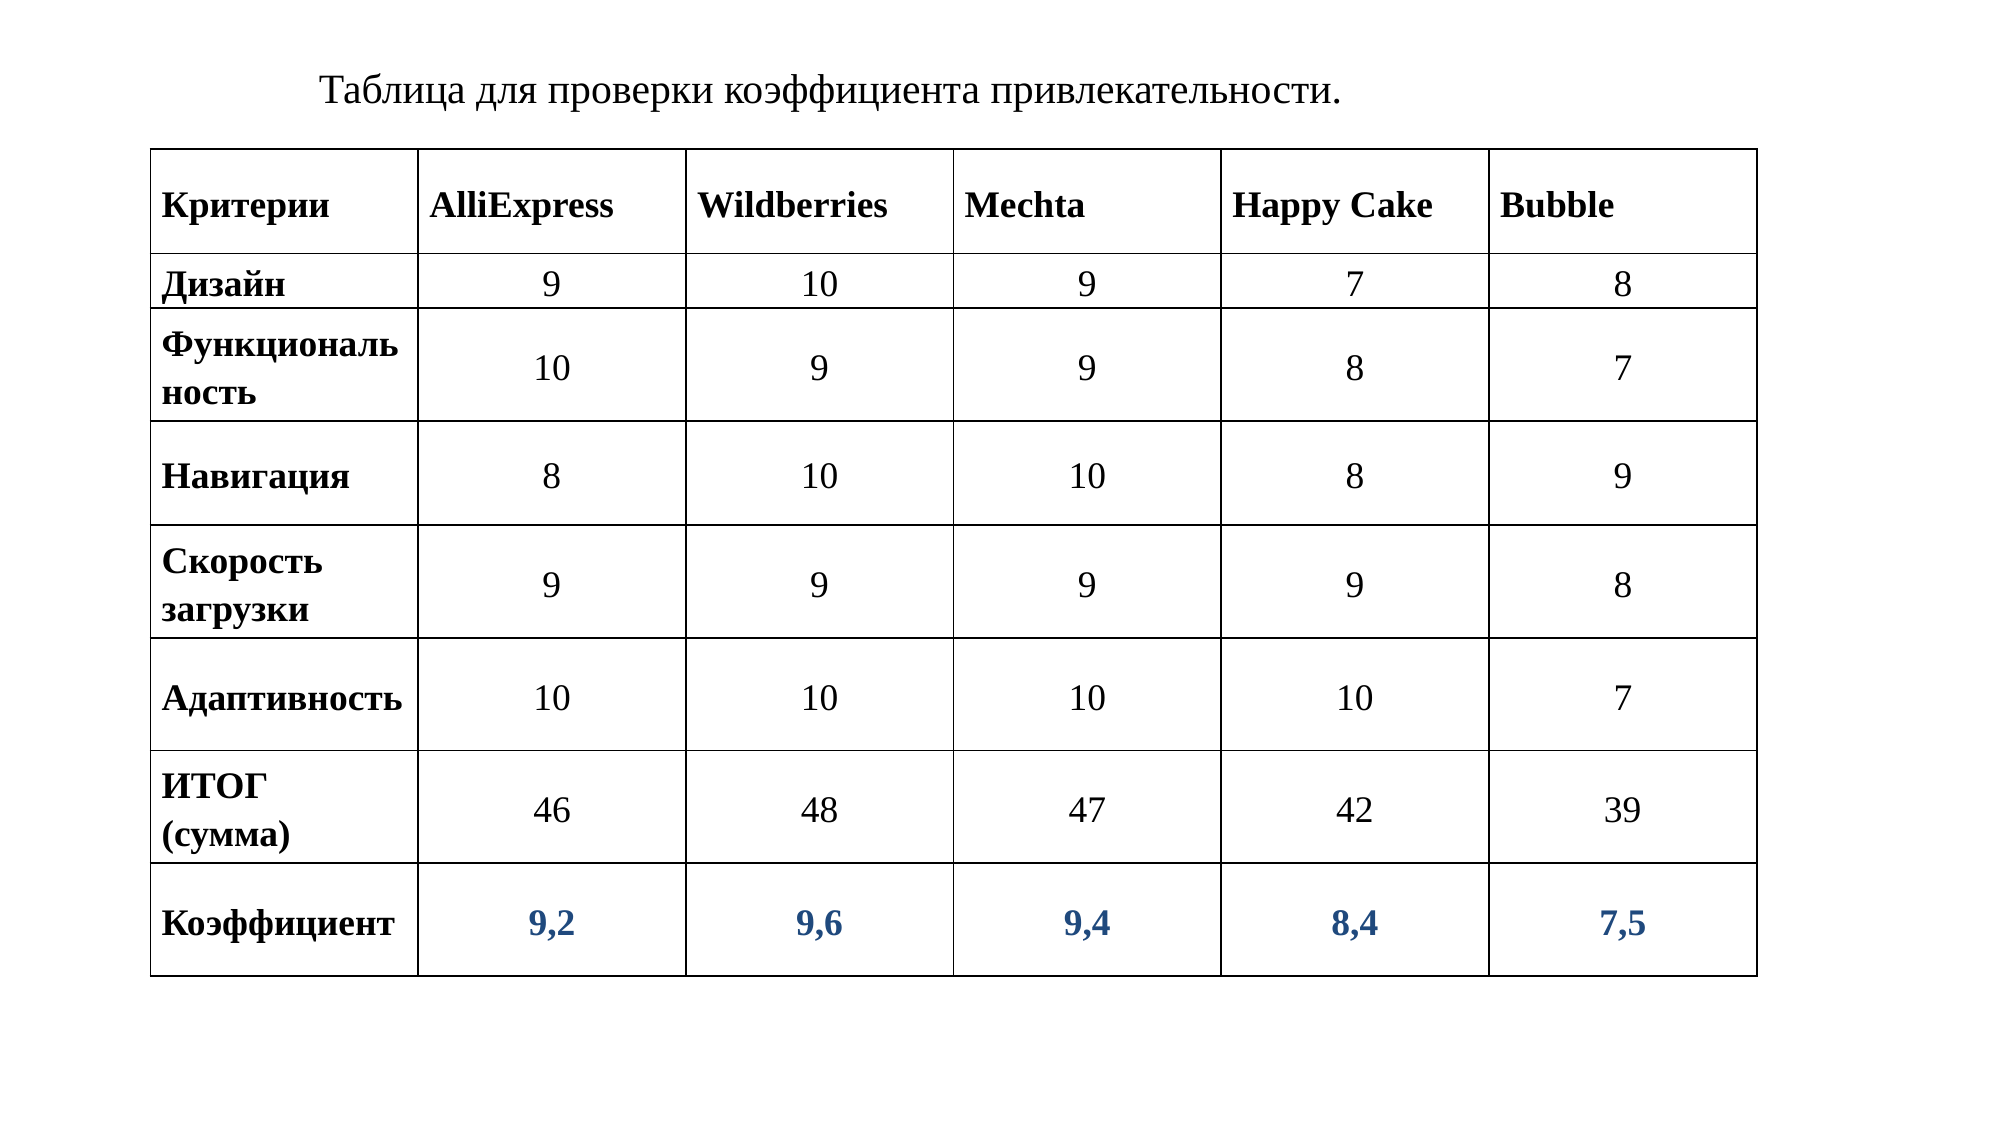

Таблица для проверки коэффициента привлекательности.
| Критерии | AlliExpress | Wildberries | Mechta | Happy Cake | Bubble |
| --- | --- | --- | --- | --- | --- |
| Дизайн | 9 | 10 | 9 | 7 | 8 |
| Функциональность | 10 | 9 | 9 | 8 | 7 |
| Навигация | 8 | 10 | 10 | 8 | 9 |
| Скорость загрузки | 9 | 9 | 9 | 9 | 8 |
| Адаптивность | 10 | 10 | 10 | 10 | 7 |
| ИТОГ (сумма) | 46 | 48 | 47 | 42 | 39 |
| Коэффициент | 9,2 | 9,6 | 9,4 | 8,4 | 7,5 |